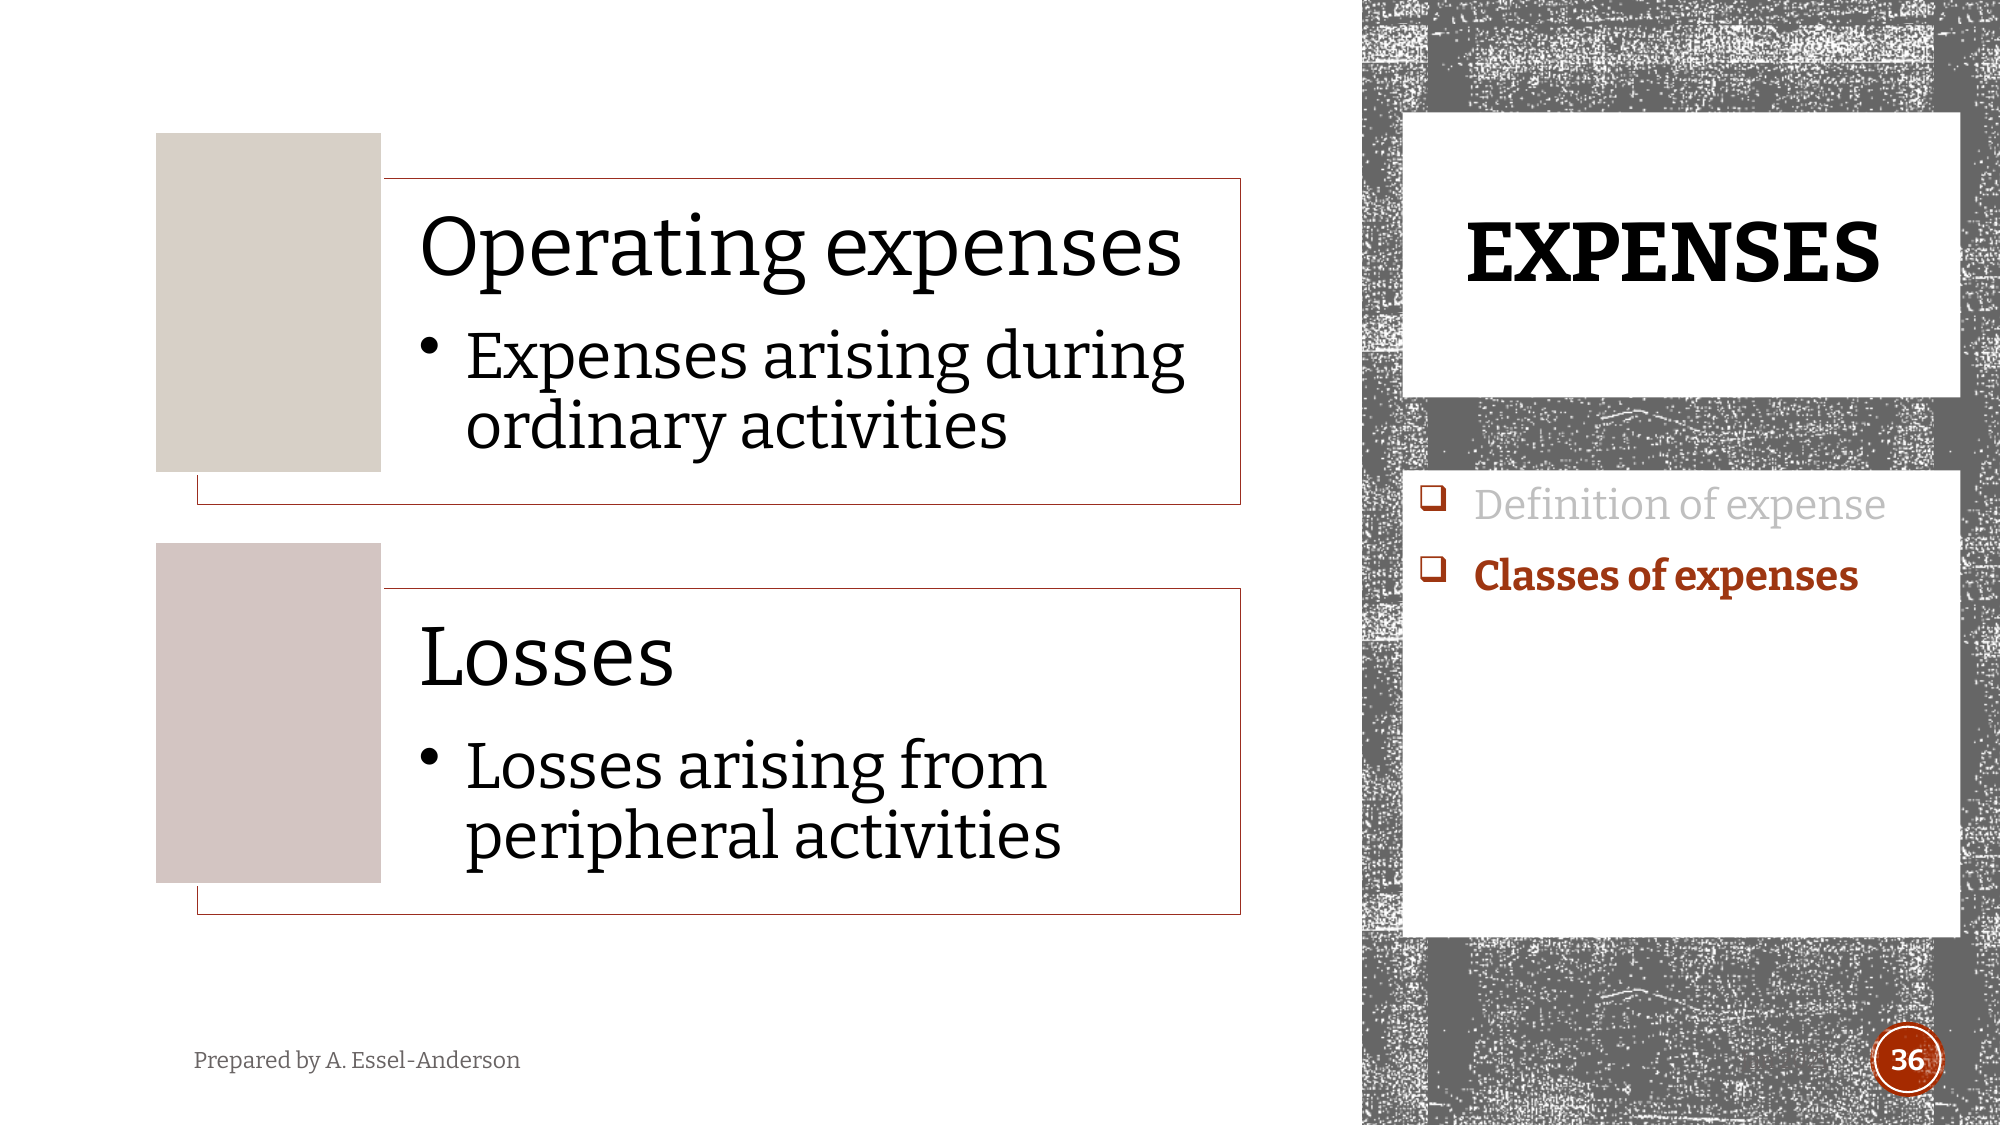

Operating expenses
Expenses arising during ordinary activities
Losses
Losses arising from peripheral activities
# Expenses
Definition of expense
Classes of expenses

Prepared by A. Essel-Anderson
Jan 2021
36